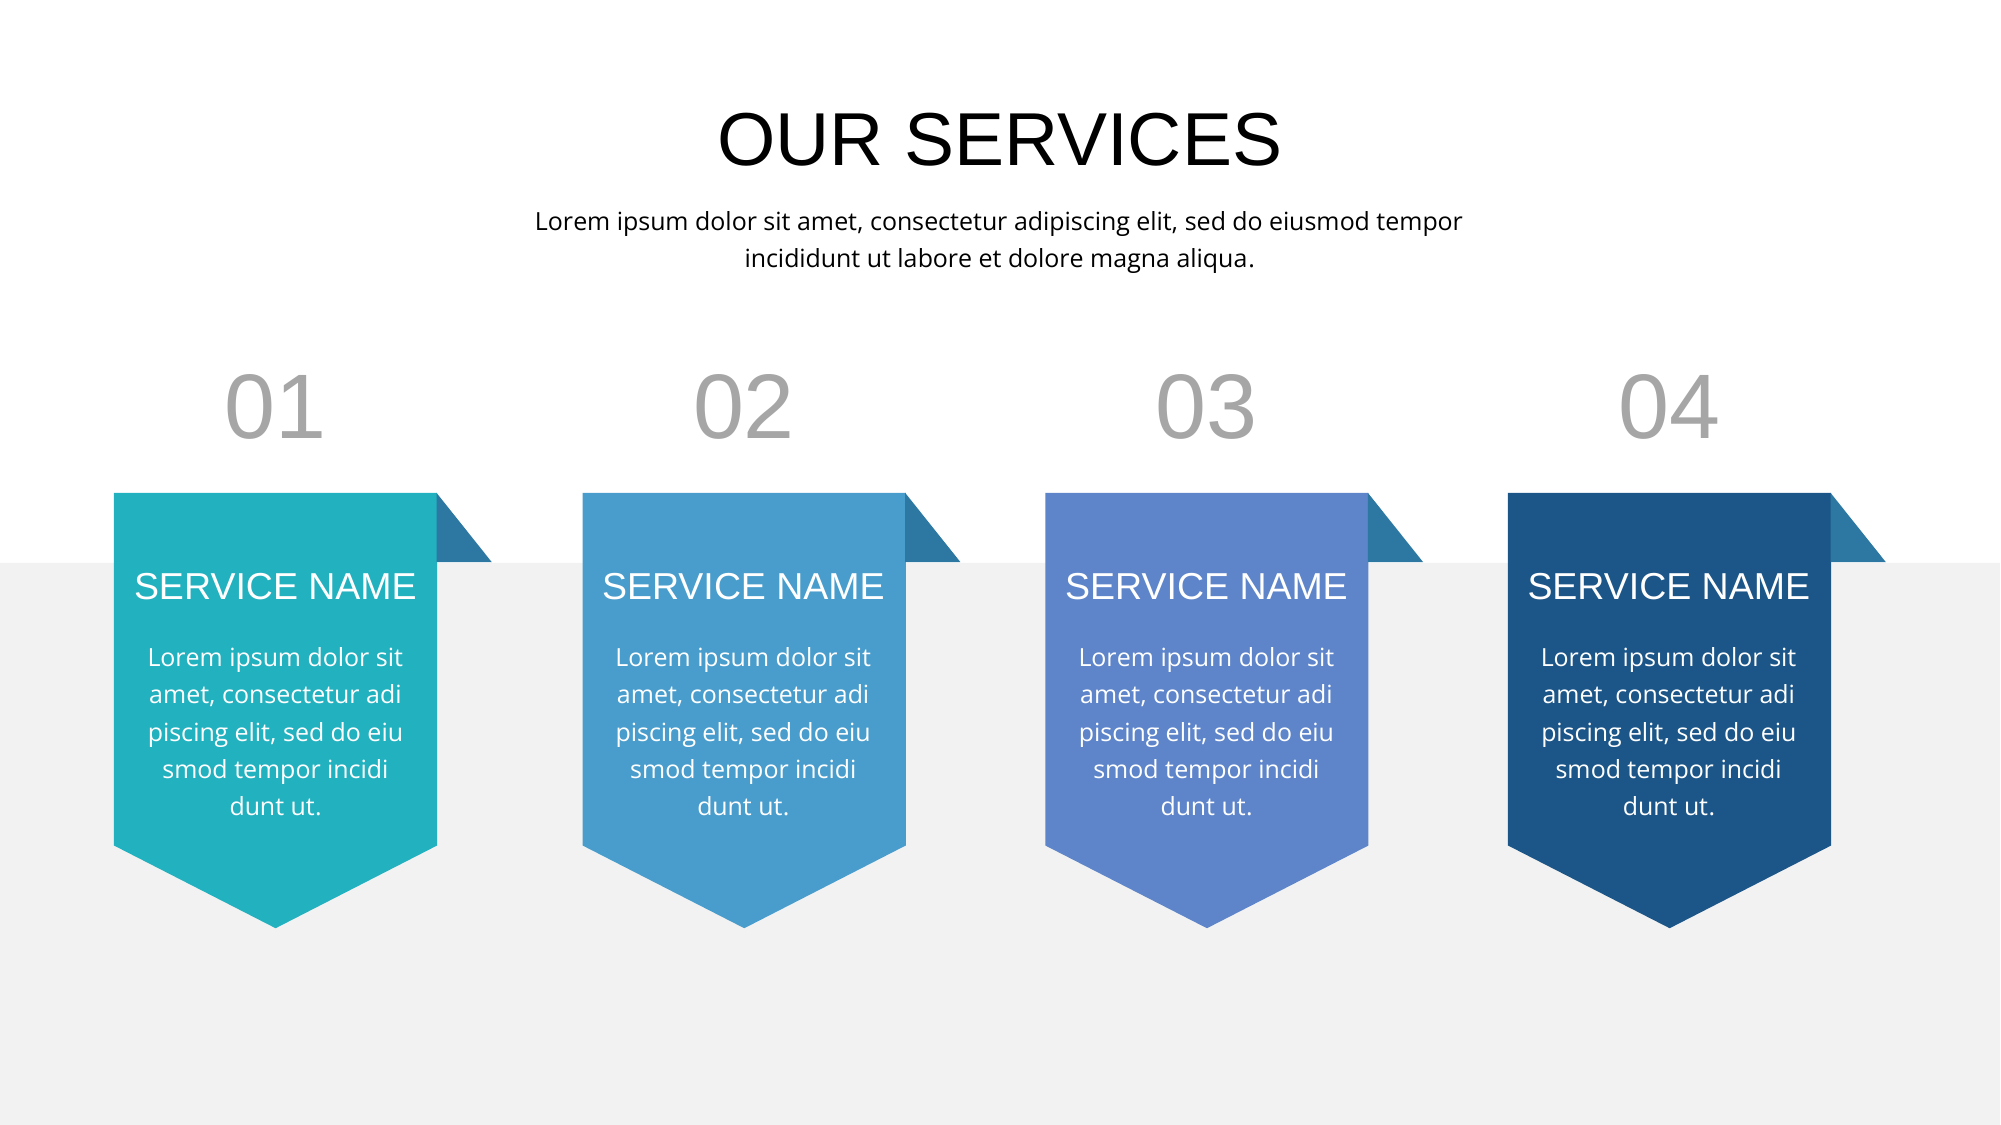

OUR SERVICES
Lorem ipsum dolor sit amet, consectetur adipiscing elit, sed do eiusmod tempor incididunt ut labore et dolore magna aliqua.
01
02
03
04

SERVICE NAME
SERVICE NAME
SERVICE NAME
SERVICE NAME

Lorem ipsum dolor sit amet, consectetur adi piscing elit, sed do eiu smod tempor incidi dunt ut.
Lorem ipsum dolor sit amet, consectetur adi piscing elit, sed do eiu smod tempor incidi dunt ut.
Lorem ipsum dolor sit amet, consectetur adi piscing elit, sed do eiu smod tempor incidi dunt ut.
Lorem ipsum dolor sit amet, consectetur adi piscing elit, sed do eiu smod tempor incidi dunt ut.